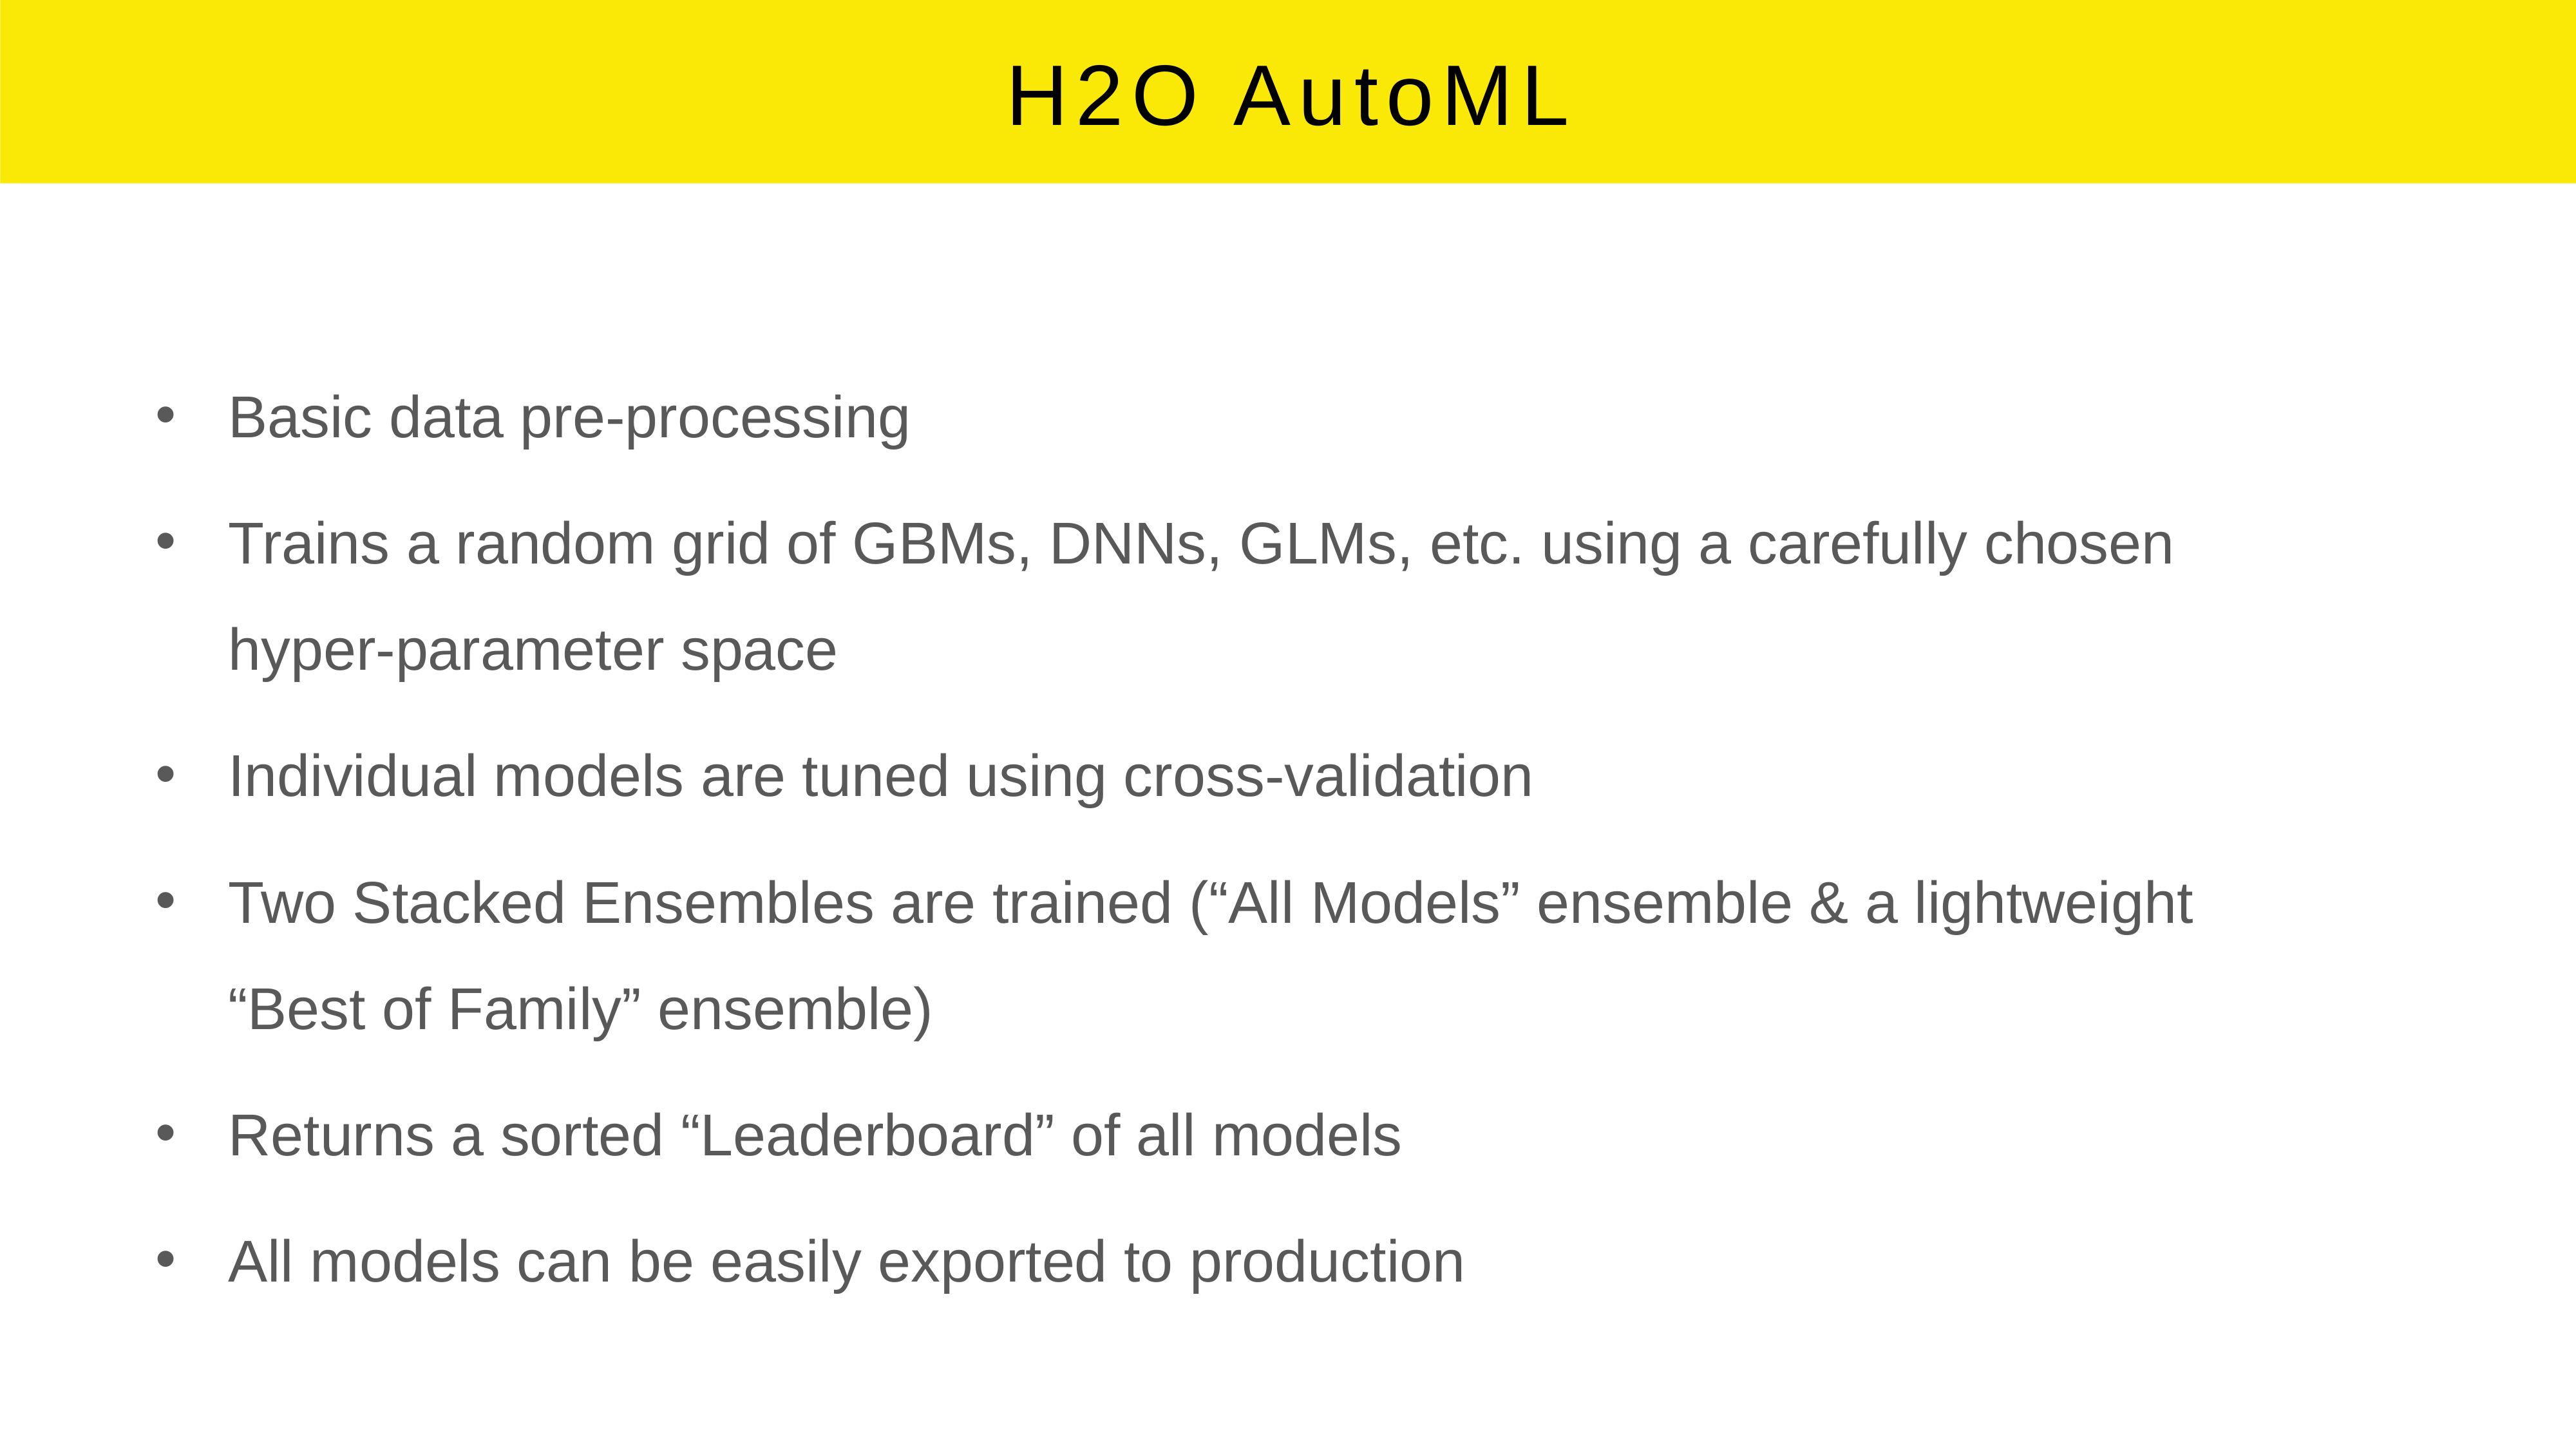

# H2O AutoML
Basic data pre-processing
Trains a random grid of GBMs, DNNs, GLMs, etc. using a carefully chosen hyper-parameter space
Individual models are tuned using cross-validation
Two Stacked Ensembles are trained (“All Models” ensemble & a lightweight “Best of Family” ensemble)
Returns a sorted “Leaderboard” of all models
All models can be easily exported to production